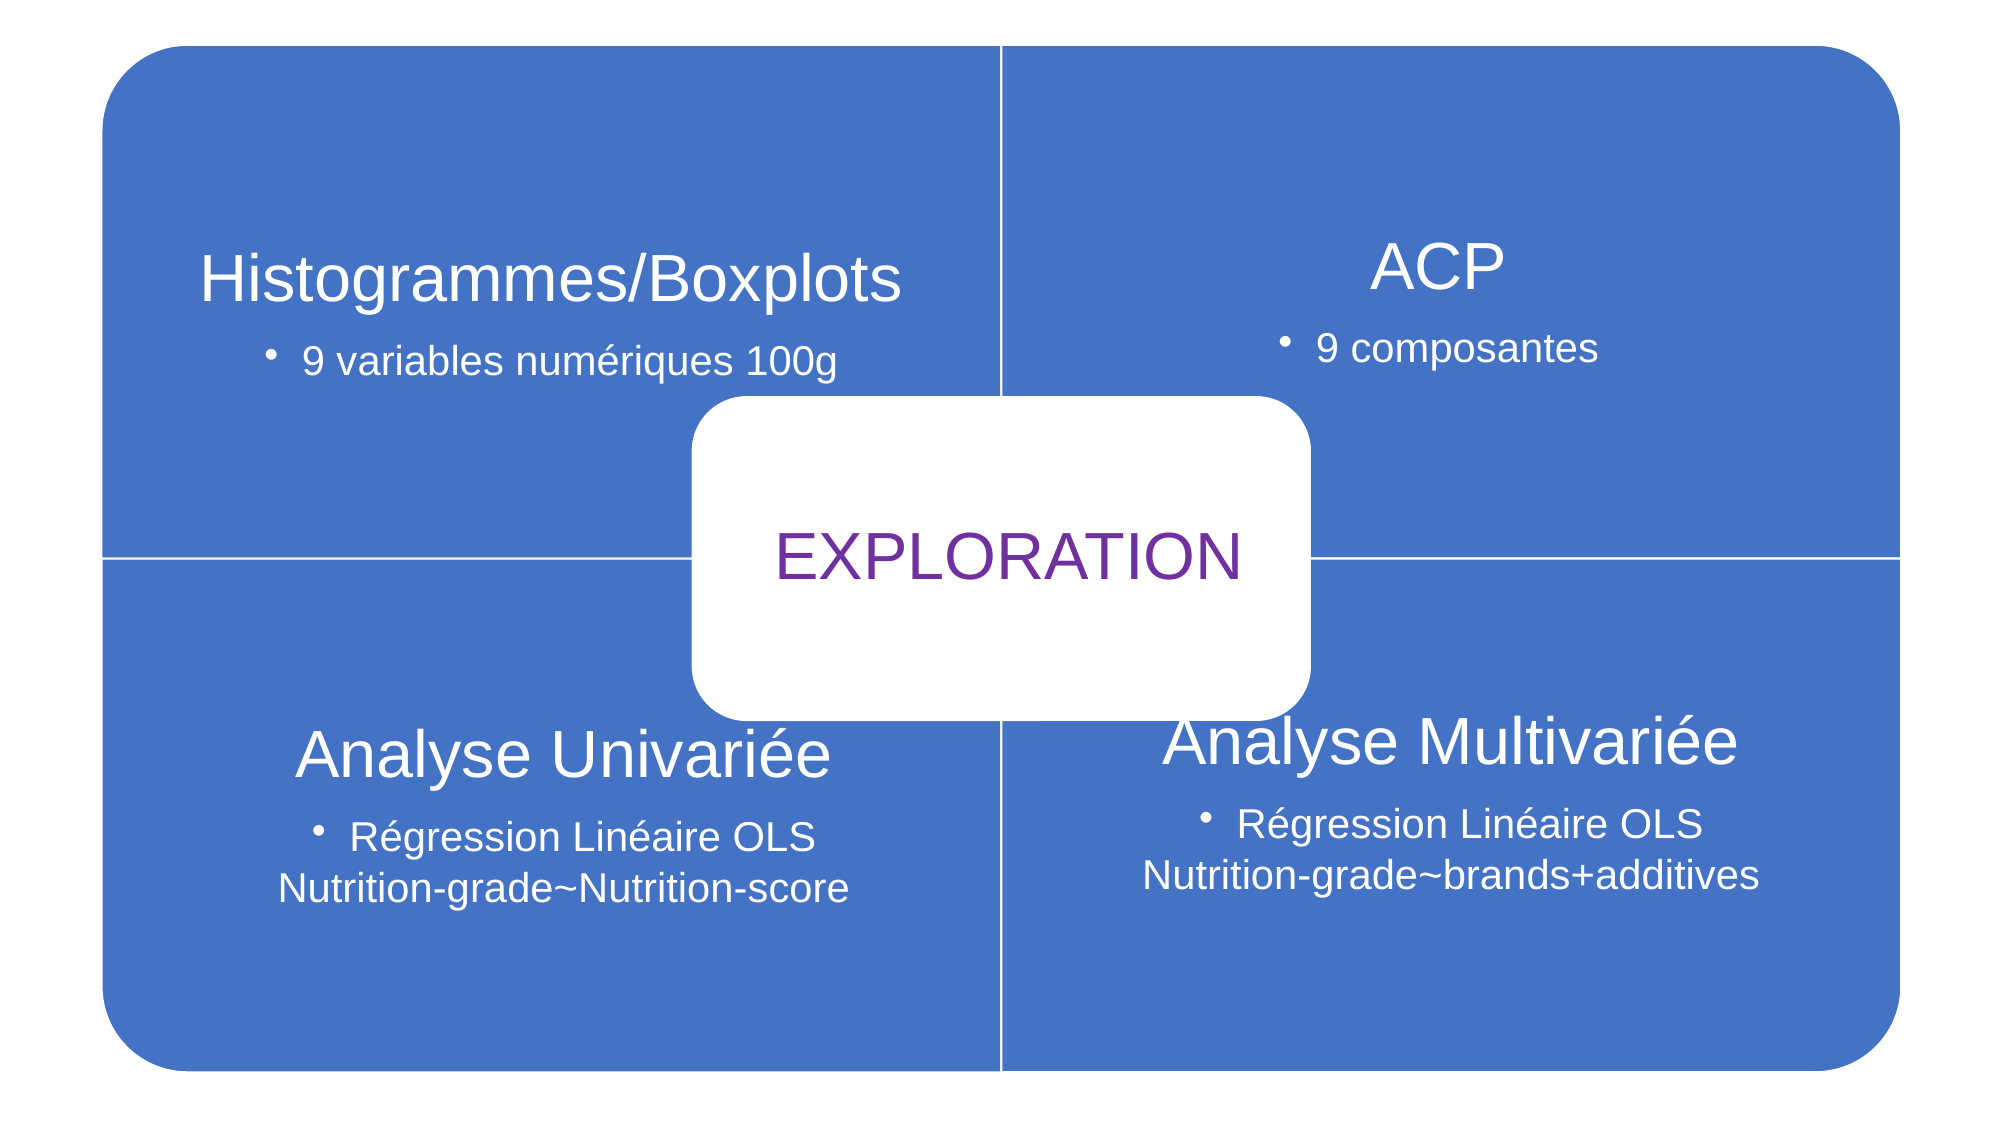

Histogrammes/Boxplots
9 variables numériques 100g
ACP
9 composantes
Analyse Univariée
Régression Linéaire OLS
Nutrition-grade~Nutrition-score
Analyse Multivariée
Régression Linéaire OLS
Nutrition-grade~brands+additives
EXPLORATION